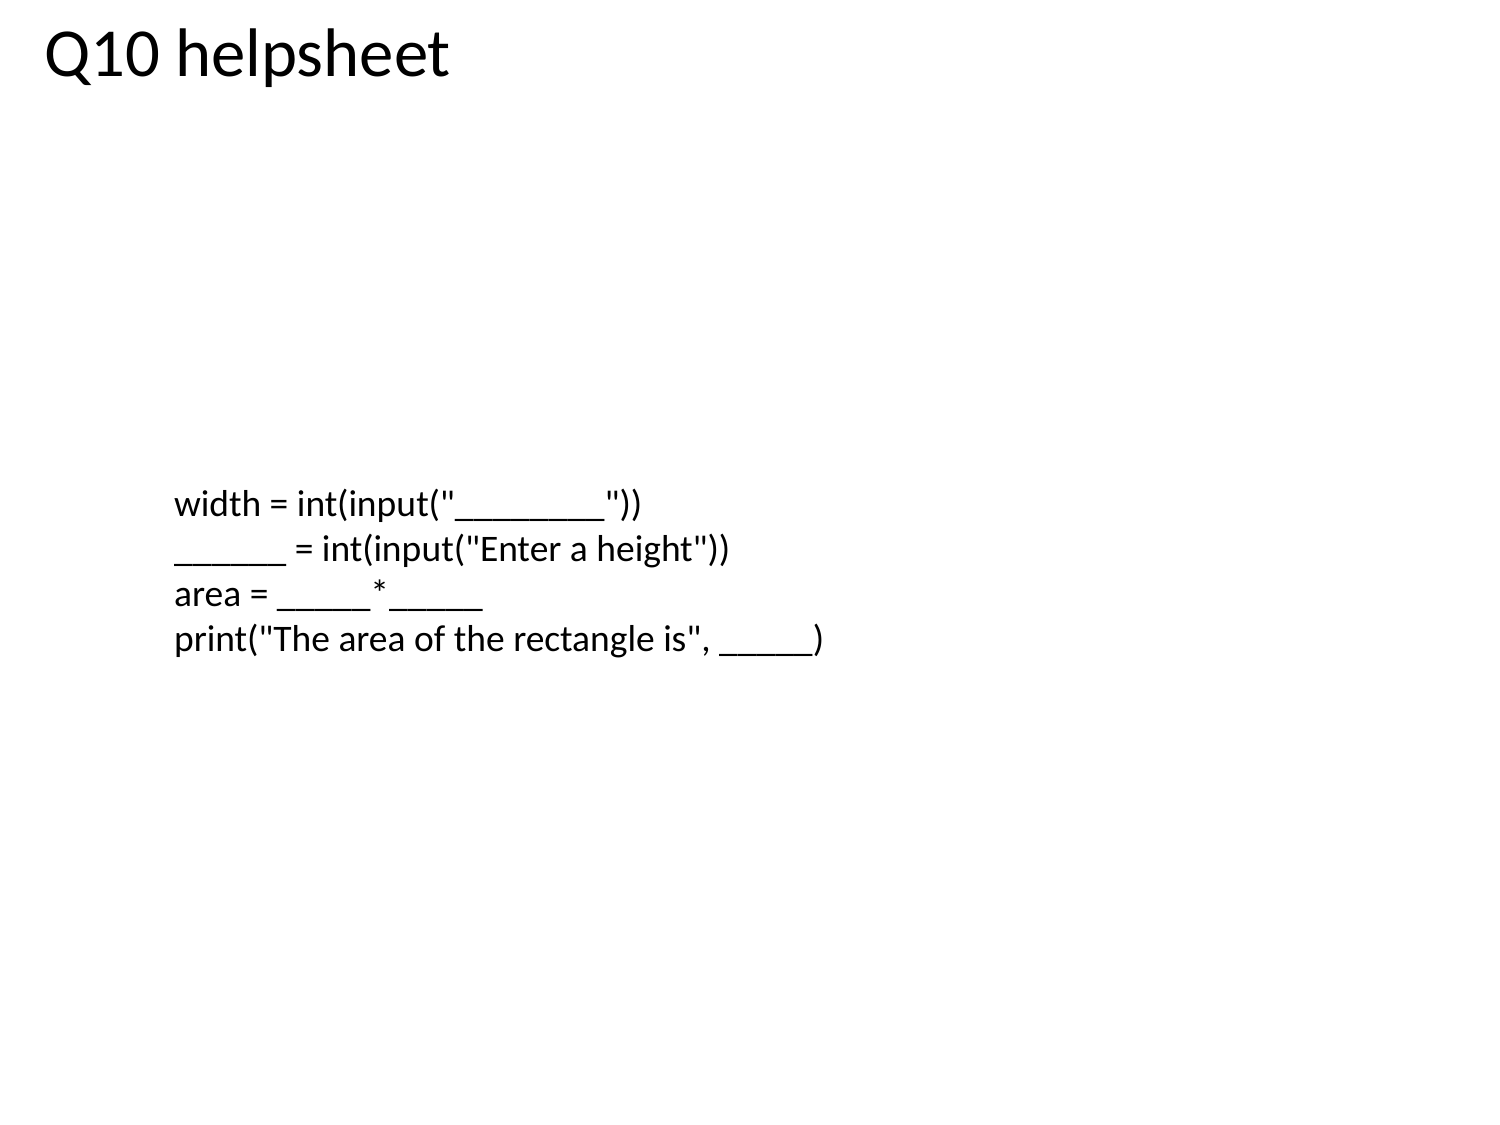

# Q10 helpsheet

width = int(input("________"))
______ = int(input("Enter a height"))
area = _____*_____
print("The area of the rectangle is", _____)